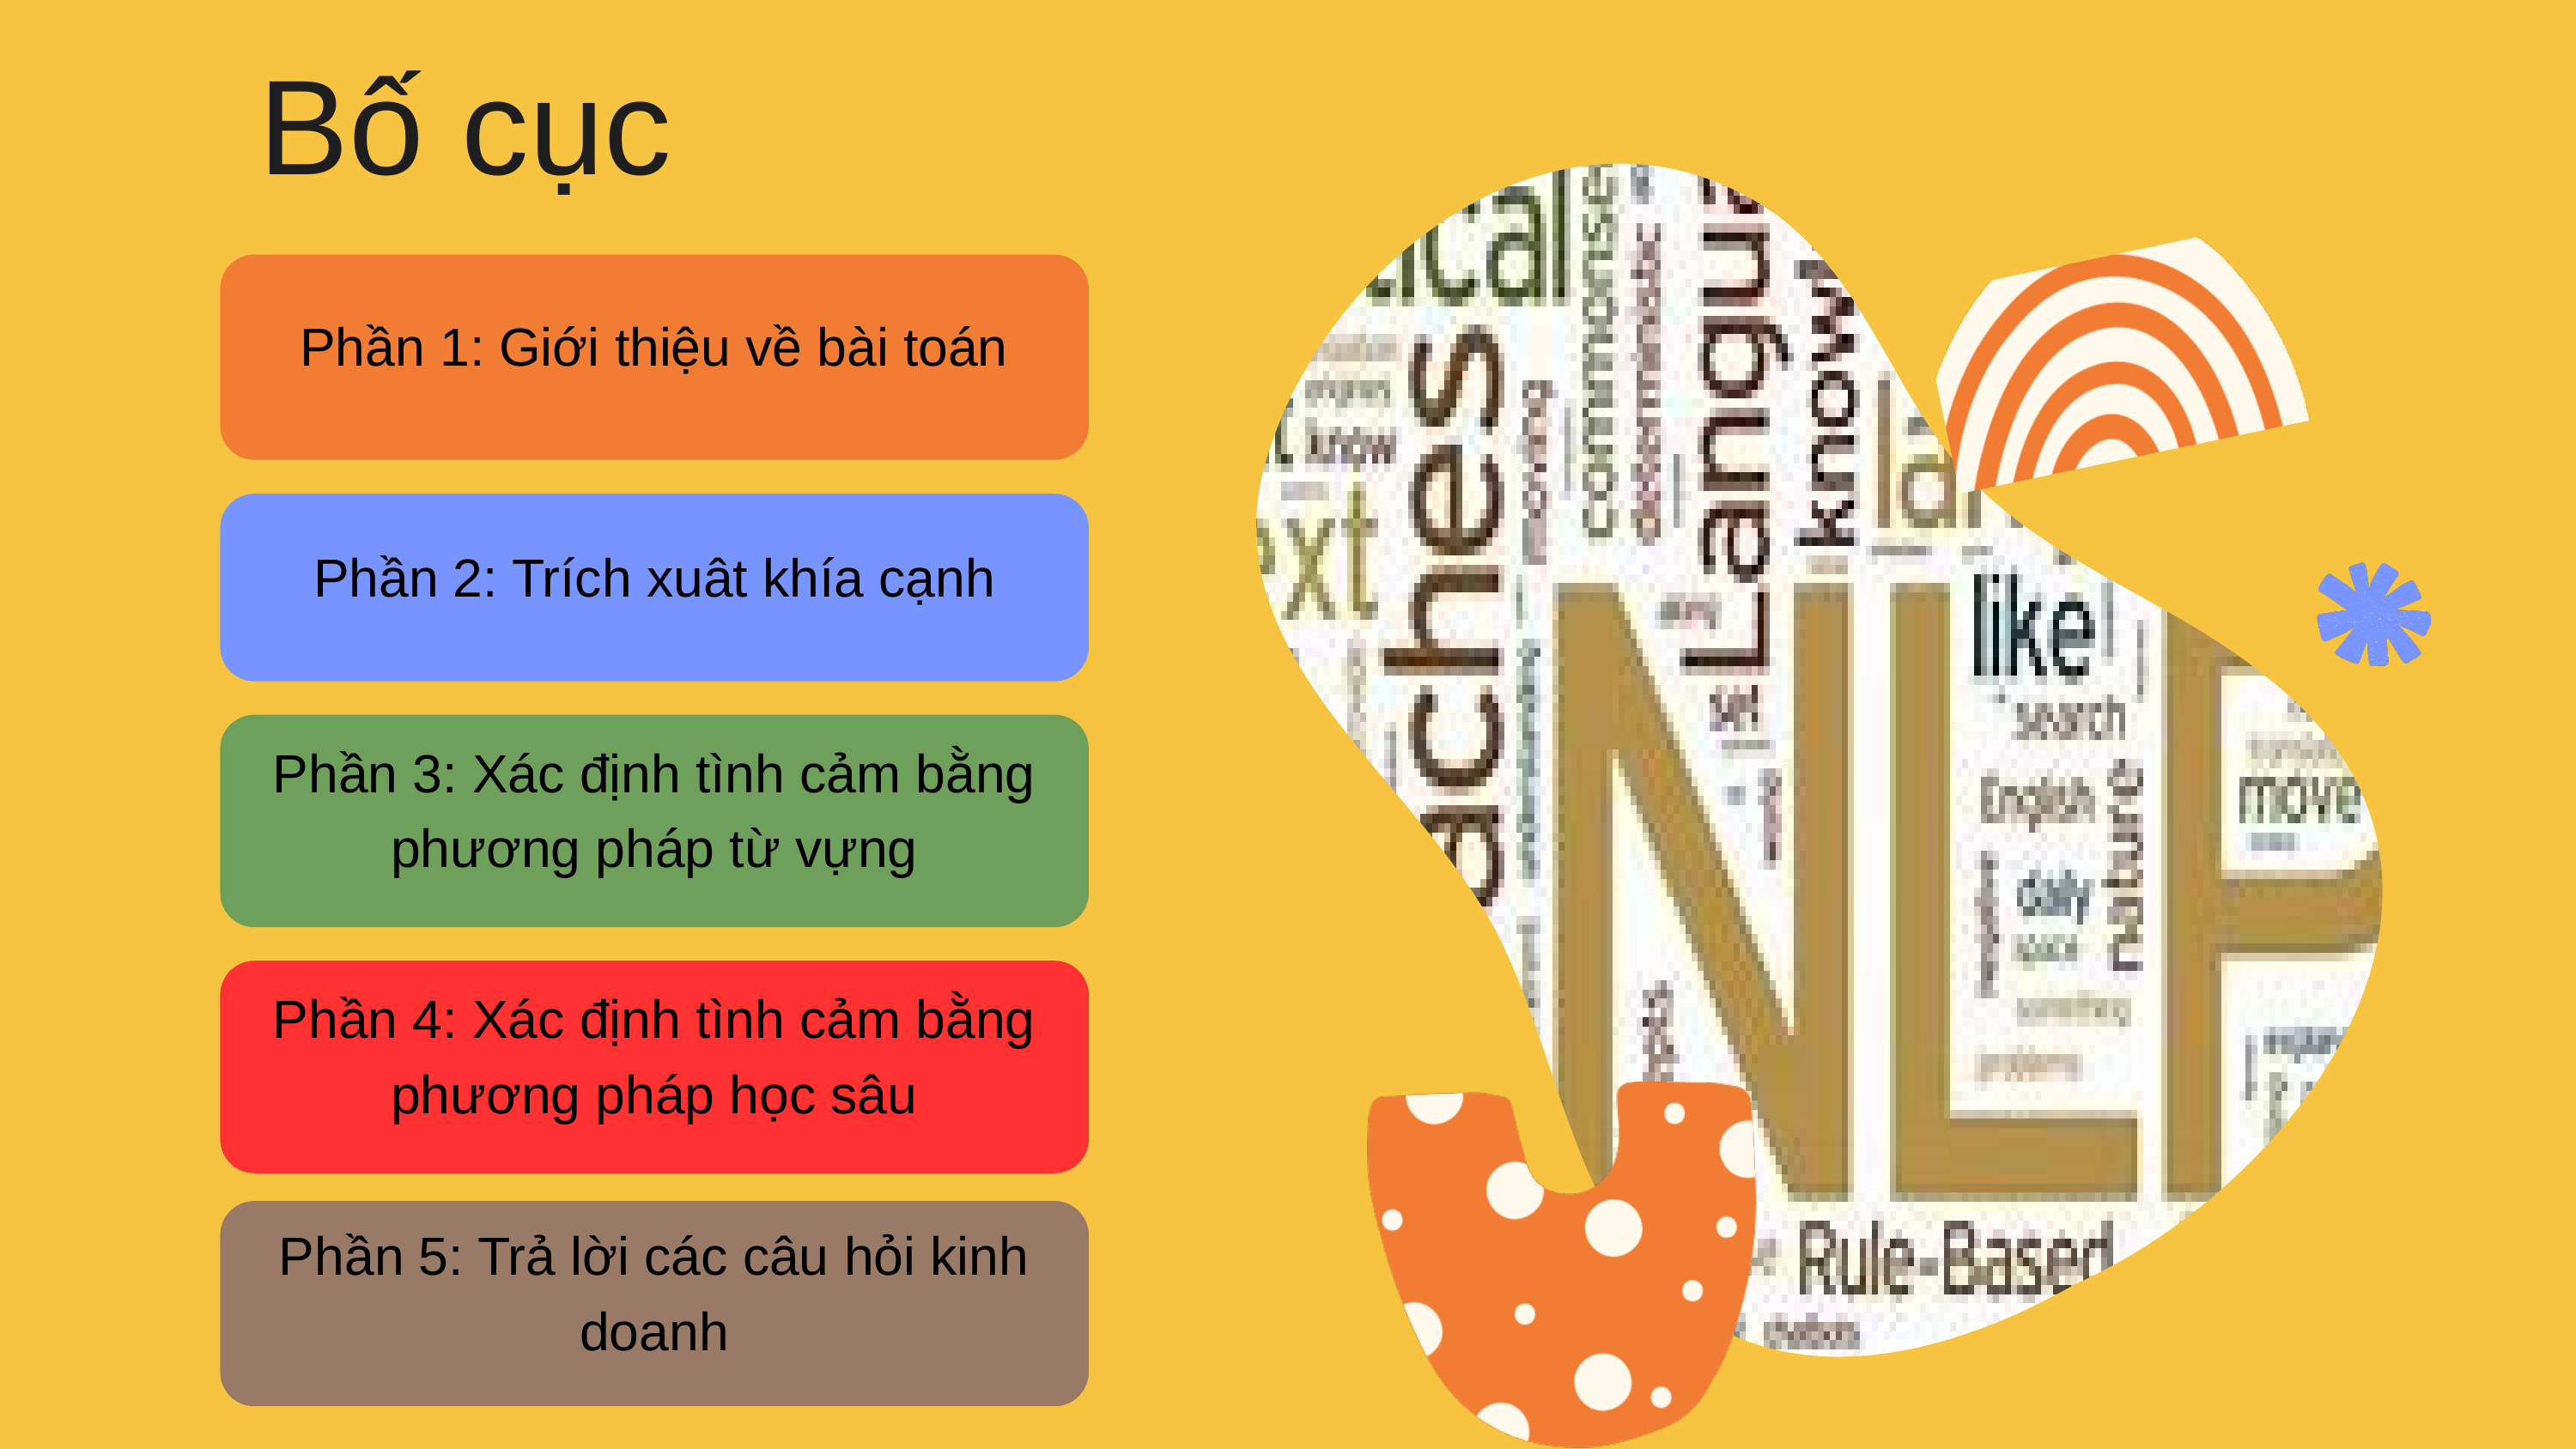

Bố cục

Phần 1: Giới thiệu về bài toán

Phần 2: Trích xuât khía cạnh

Phần 3: Xác định tình cảm bằng phương pháp từ vựng

Phần 4: Xác định tình cảm bằng phương pháp học sâu

Phần 5: Trả lời các câu hỏi kinh doanh